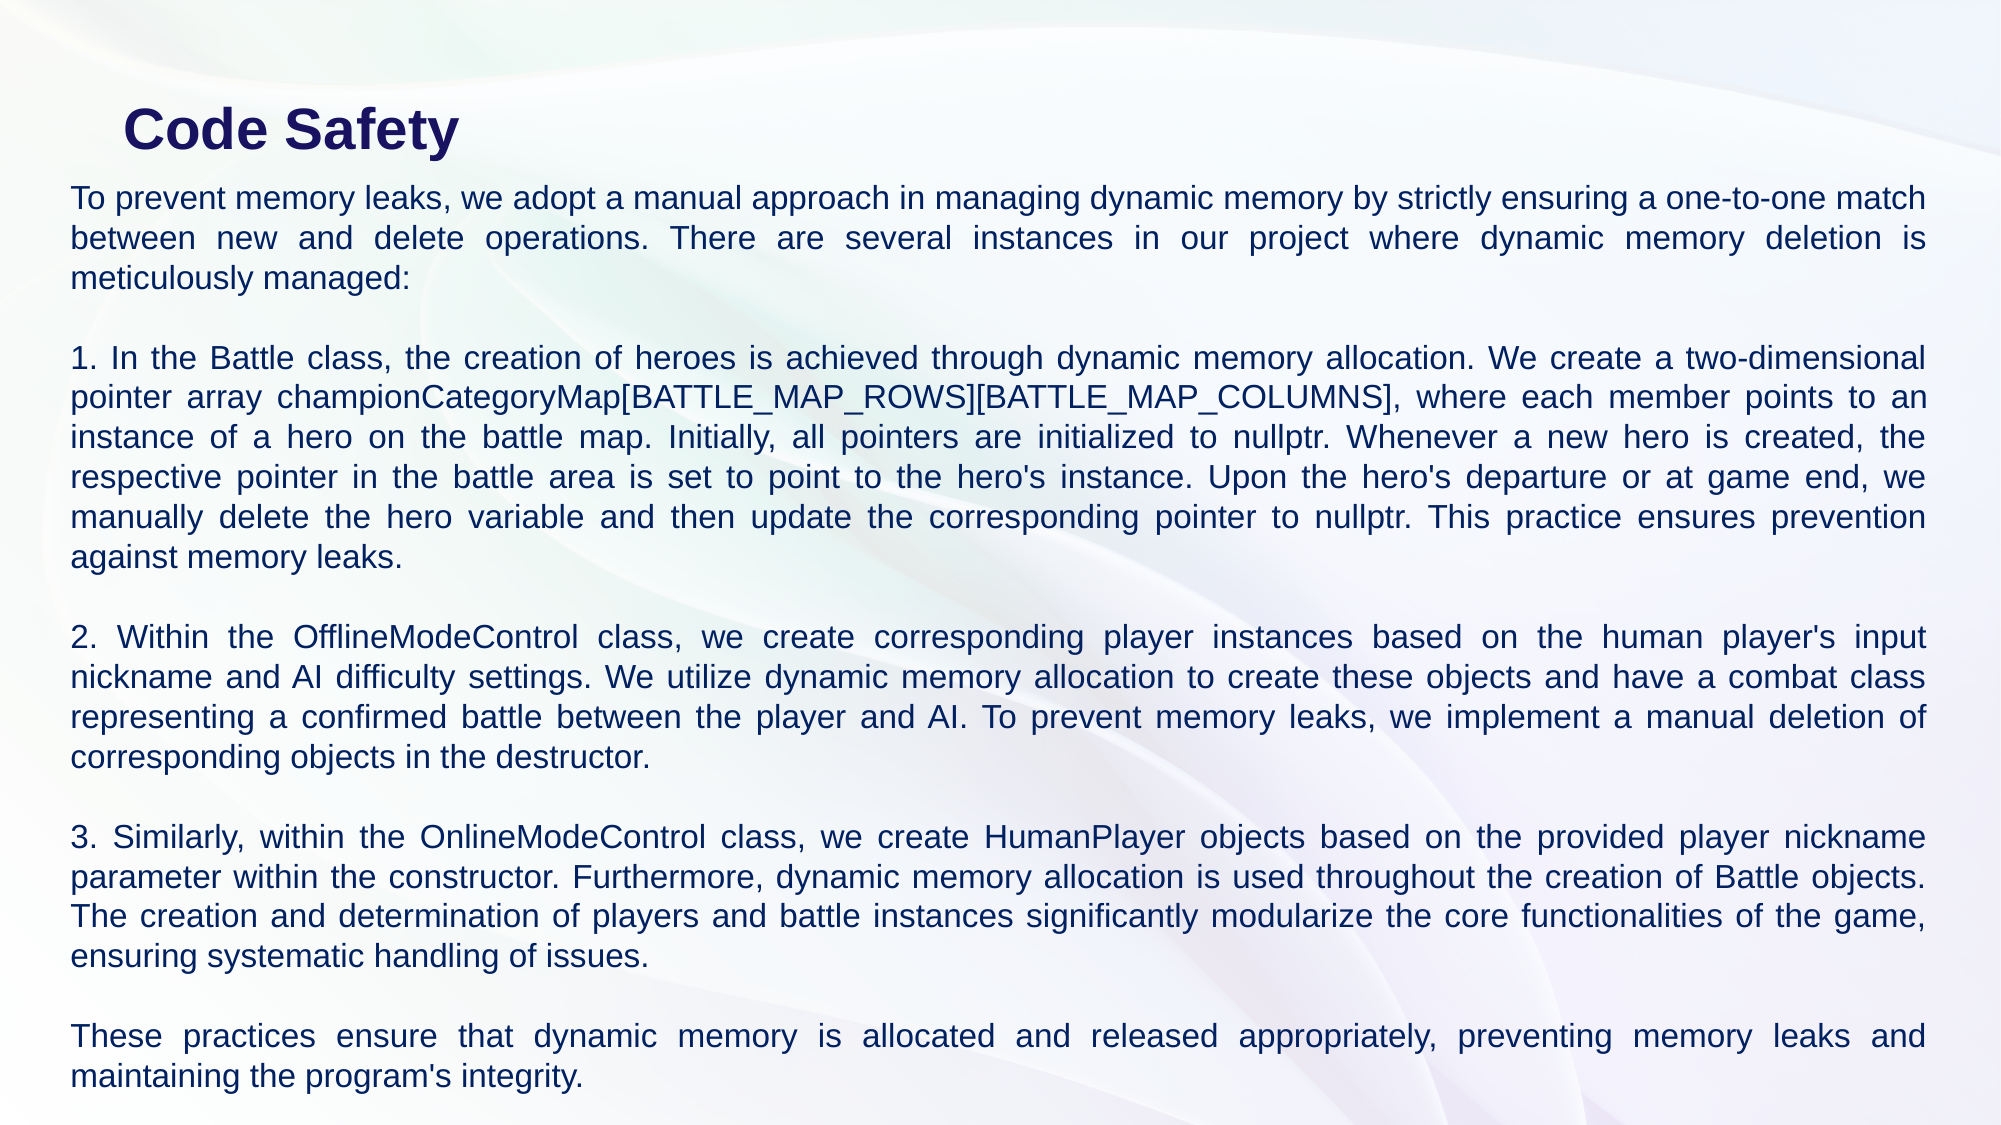

# Code Safety
To prevent memory leaks, we adopt a manual approach in managing dynamic memory by strictly ensuring a one-to-one match between new and delete operations. There are several instances in our project where dynamic memory deletion is meticulously managed:

1. In the Battle class, the creation of heroes is achieved through dynamic memory allocation. We create a two-dimensional pointer array championCategoryMap[BATTLE_MAP_ROWS][BATTLE_MAP_COLUMNS], where each member points to an instance of a hero on the battle map. Initially, all pointers are initialized to nullptr. Whenever a new hero is created, the respective pointer in the battle area is set to point to the hero's instance. Upon the hero's departure or at game end, we manually delete the hero variable and then update the corresponding pointer to nullptr. This practice ensures prevention against memory leaks.

2. Within the OfflineModeControl class, we create corresponding player instances based on the human player's input nickname and AI difficulty settings. We utilize dynamic memory allocation to create these objects and have a combat class representing a confirmed battle between the player and AI. To prevent memory leaks, we implement a manual deletion of corresponding objects in the destructor.

3. Similarly, within the OnlineModeControl class, we create HumanPlayer objects based on the provided player nickname parameter within the constructor. Furthermore, dynamic memory allocation is used throughout the creation of Battle objects. The creation and determination of players and battle instances significantly modularize the core functionalities of the game, ensuring systematic handling of issues.

These practices ensure that dynamic memory is allocated and released appropriately, preventing memory leaks and maintaining the program's integrity.